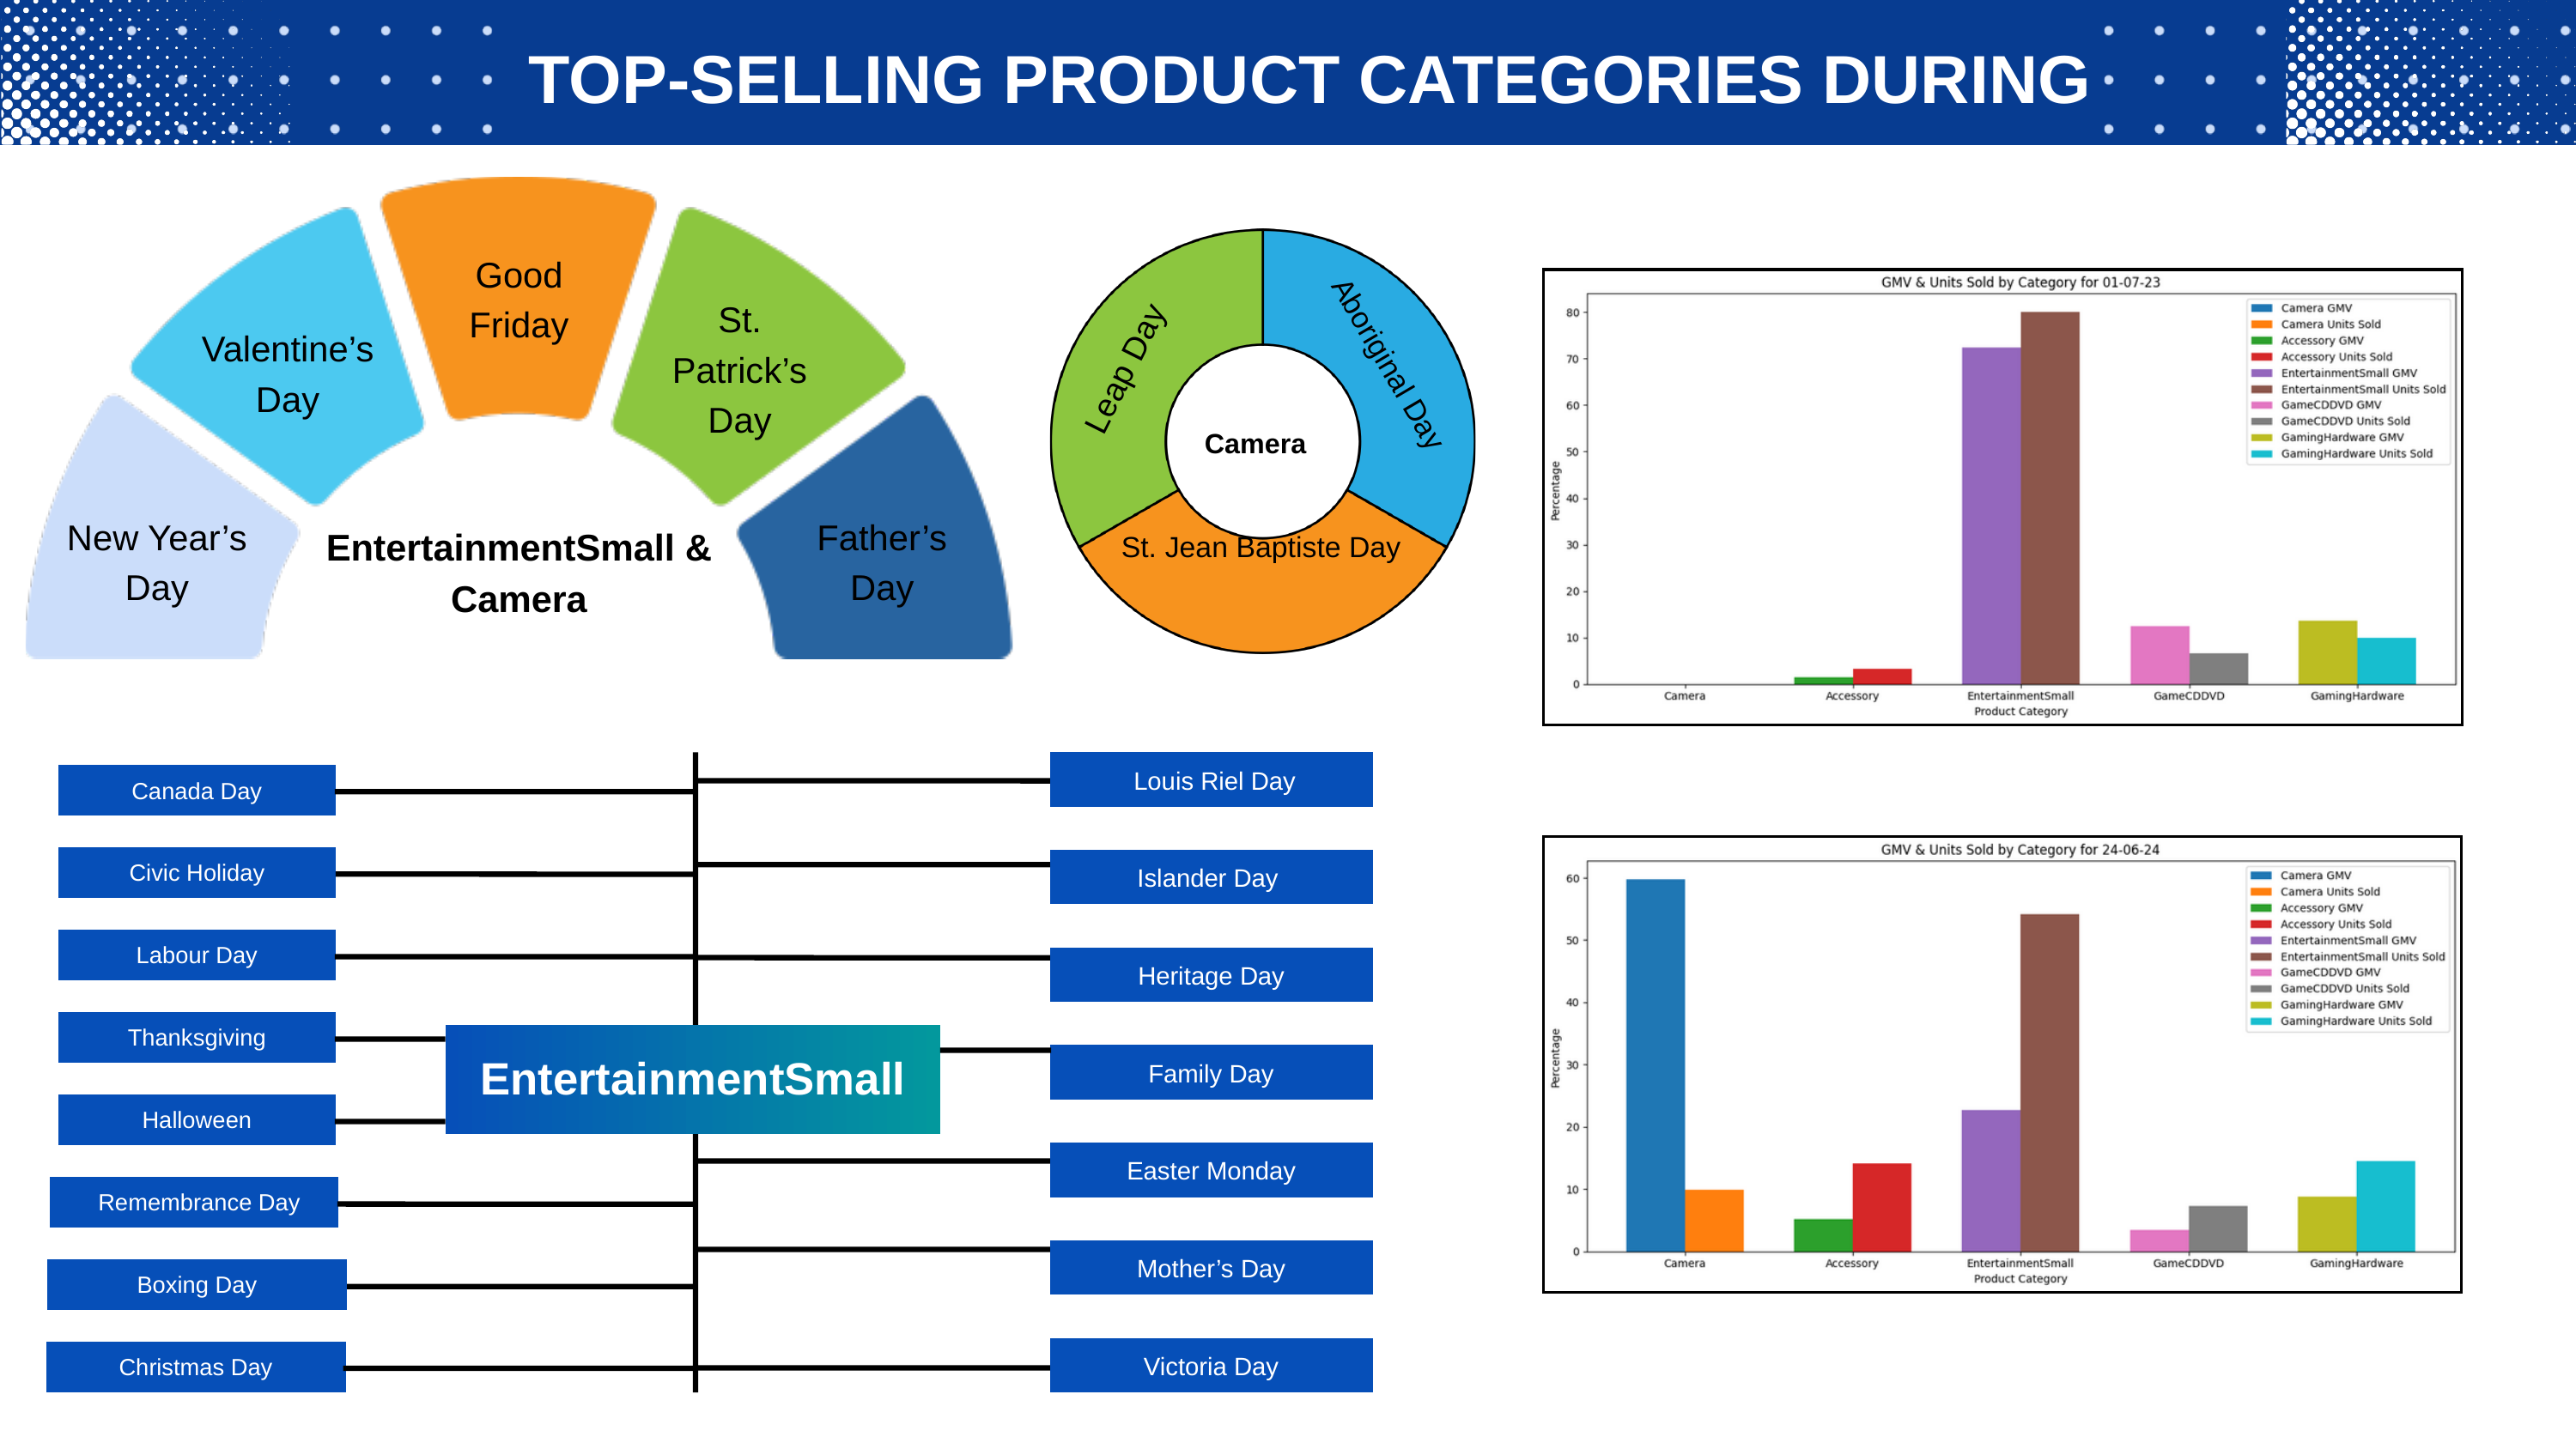

TOP-SELLING PRODUCT CATEGORIES DURING HOLIDAYS

Good Friday
St. Patrick’s Day
Valentine’s Day
New Year’s Day
Father’s Day
EntertainmentSmall & Camera

Aboriginal Day
Leap Day
Camera
St. Jean Baptiste Day

 Louis Riel Day

Canada Day

Islander Day
Civic Holiday

Labour Day

Heritage Day

Thanksgiving

EntertainmentSmall

Family Day

Halloween

Easter Monday

Remembrance Day

Mother’s Day

Boxing Day

Victoria Day

Christmas Day